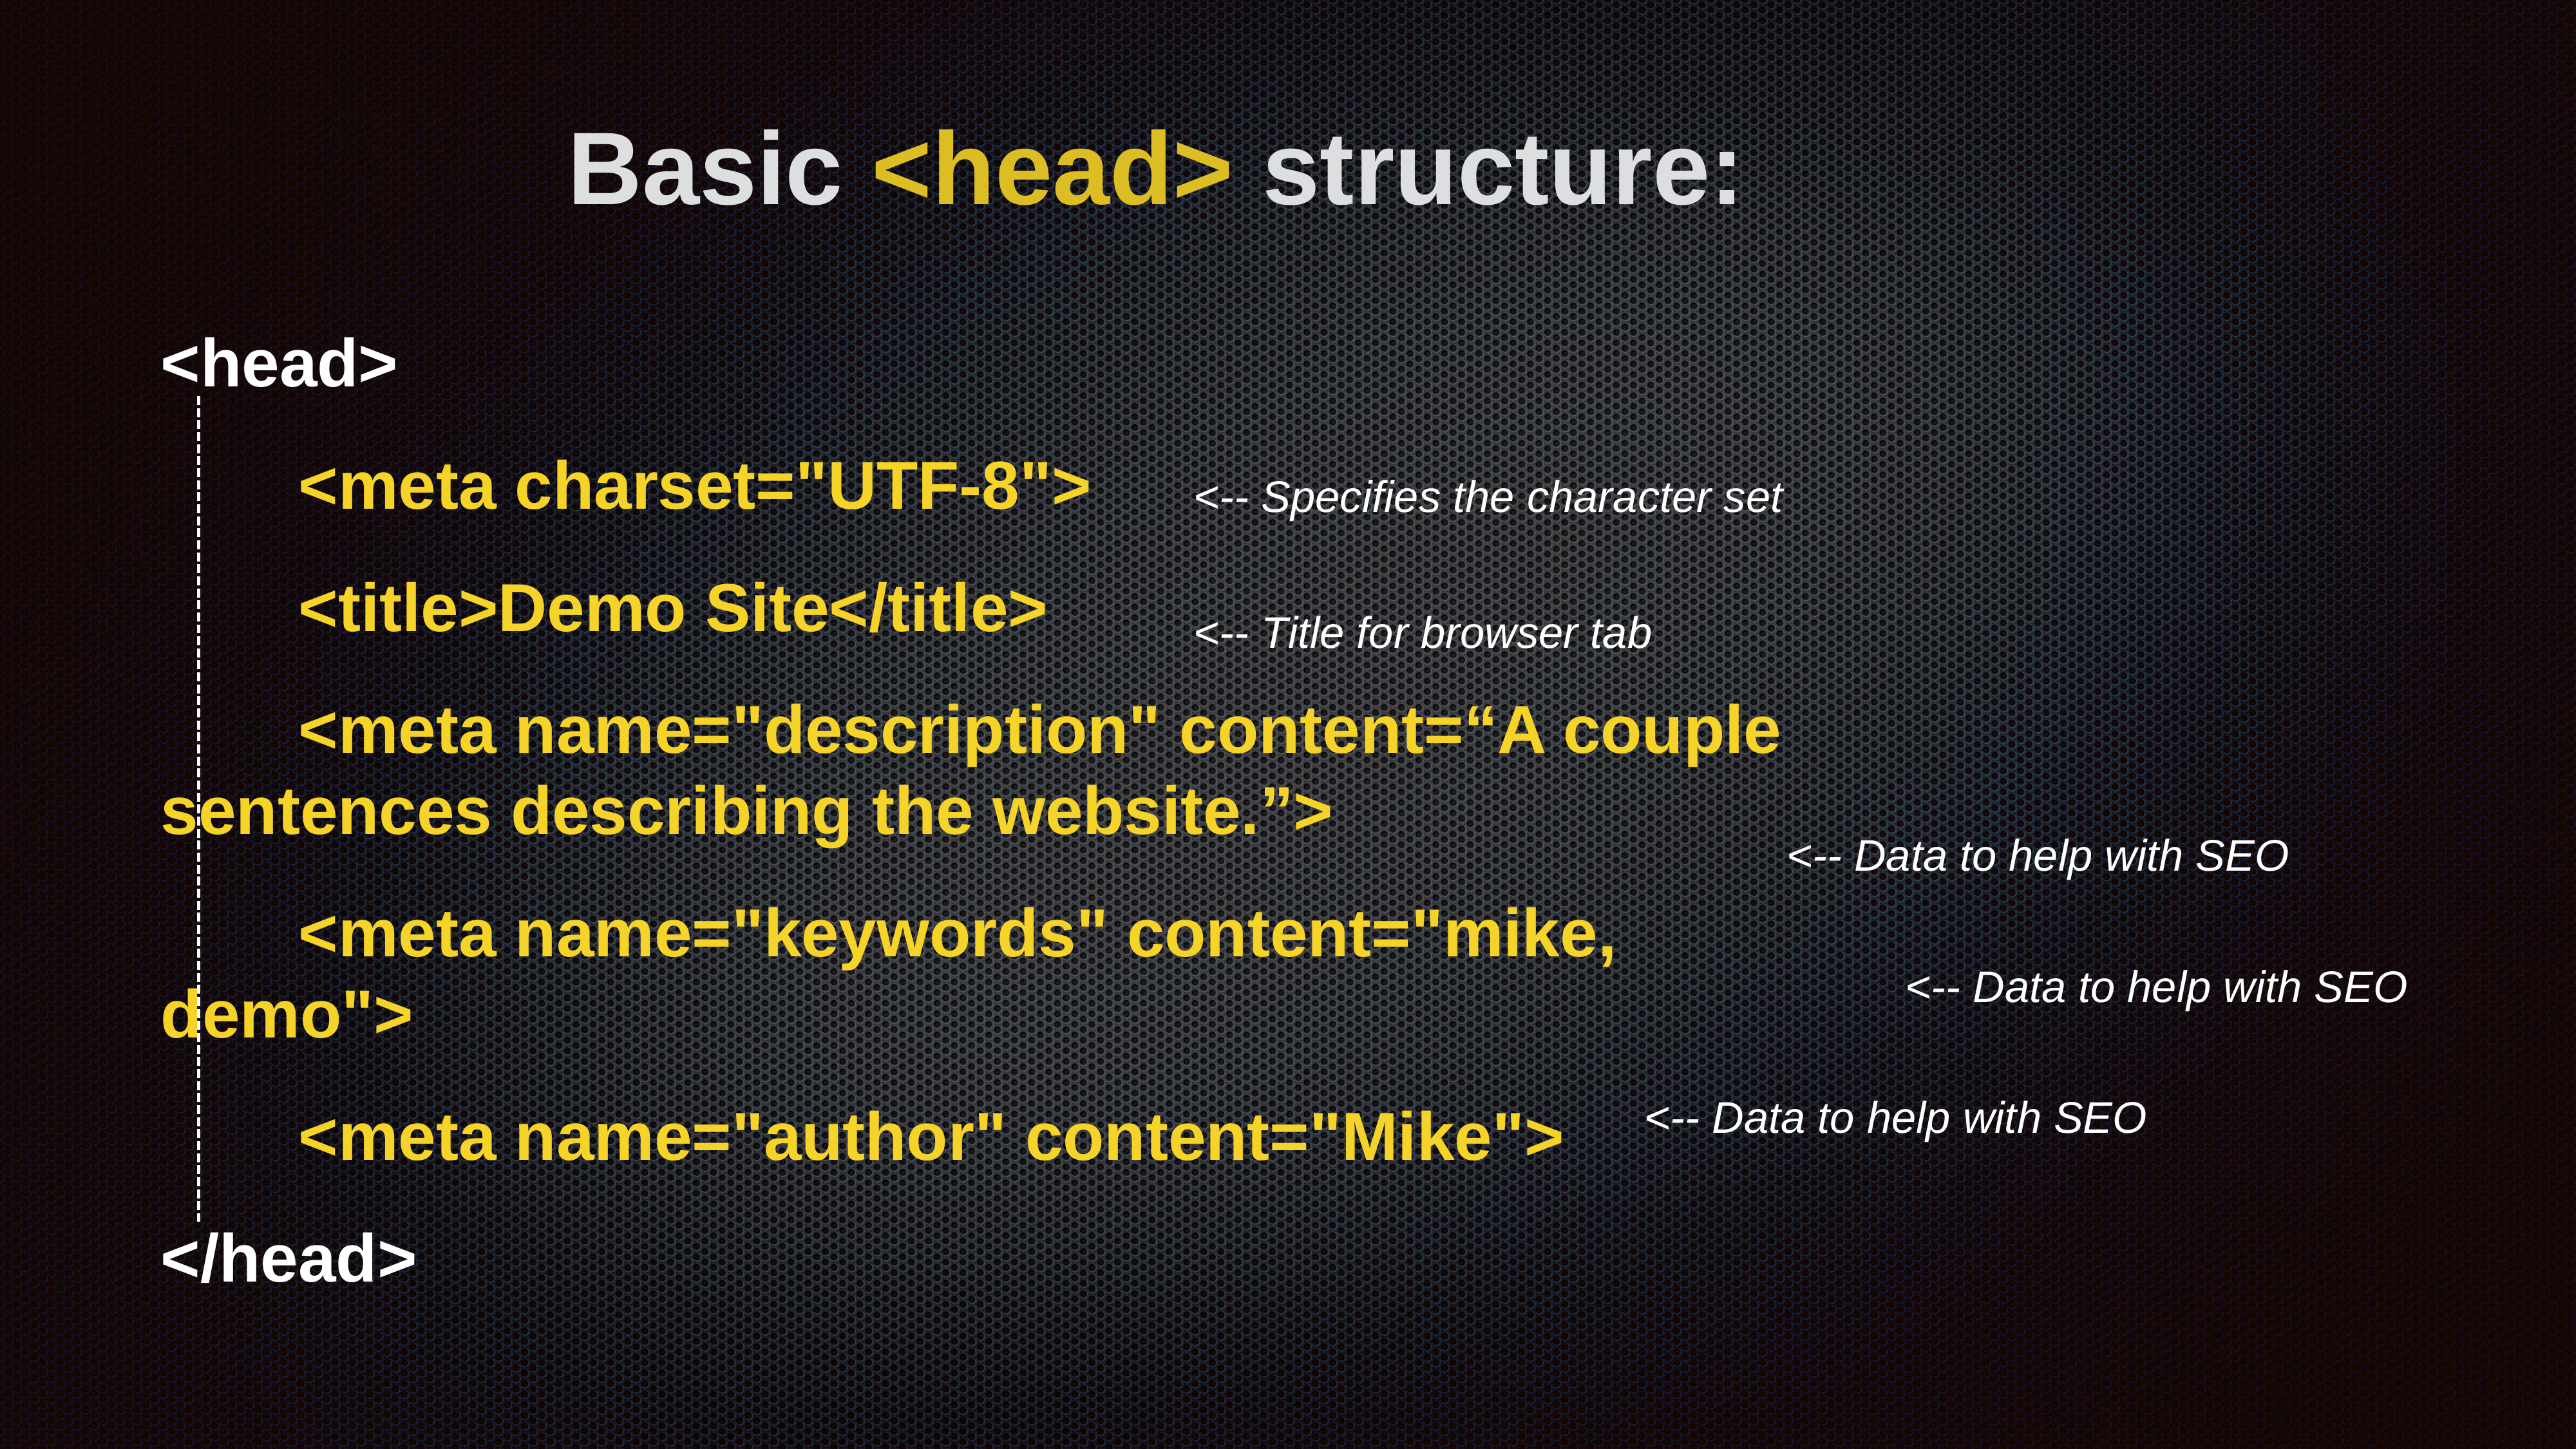

# Basic <head> structure:
<head>
<meta charset="UTF-8">
<title>Demo Site</title>
<meta name="description" content=“A couple 							sentences describing the website.”>
<meta name="keywords" content="mike, demo">
<meta name="author" content="Mike">
</head>
<-- Specifies the character set
<-- Title for browser tab
<-- Data to help with SEO
<-- Data to help with SEO
<-- Data to help with SEO